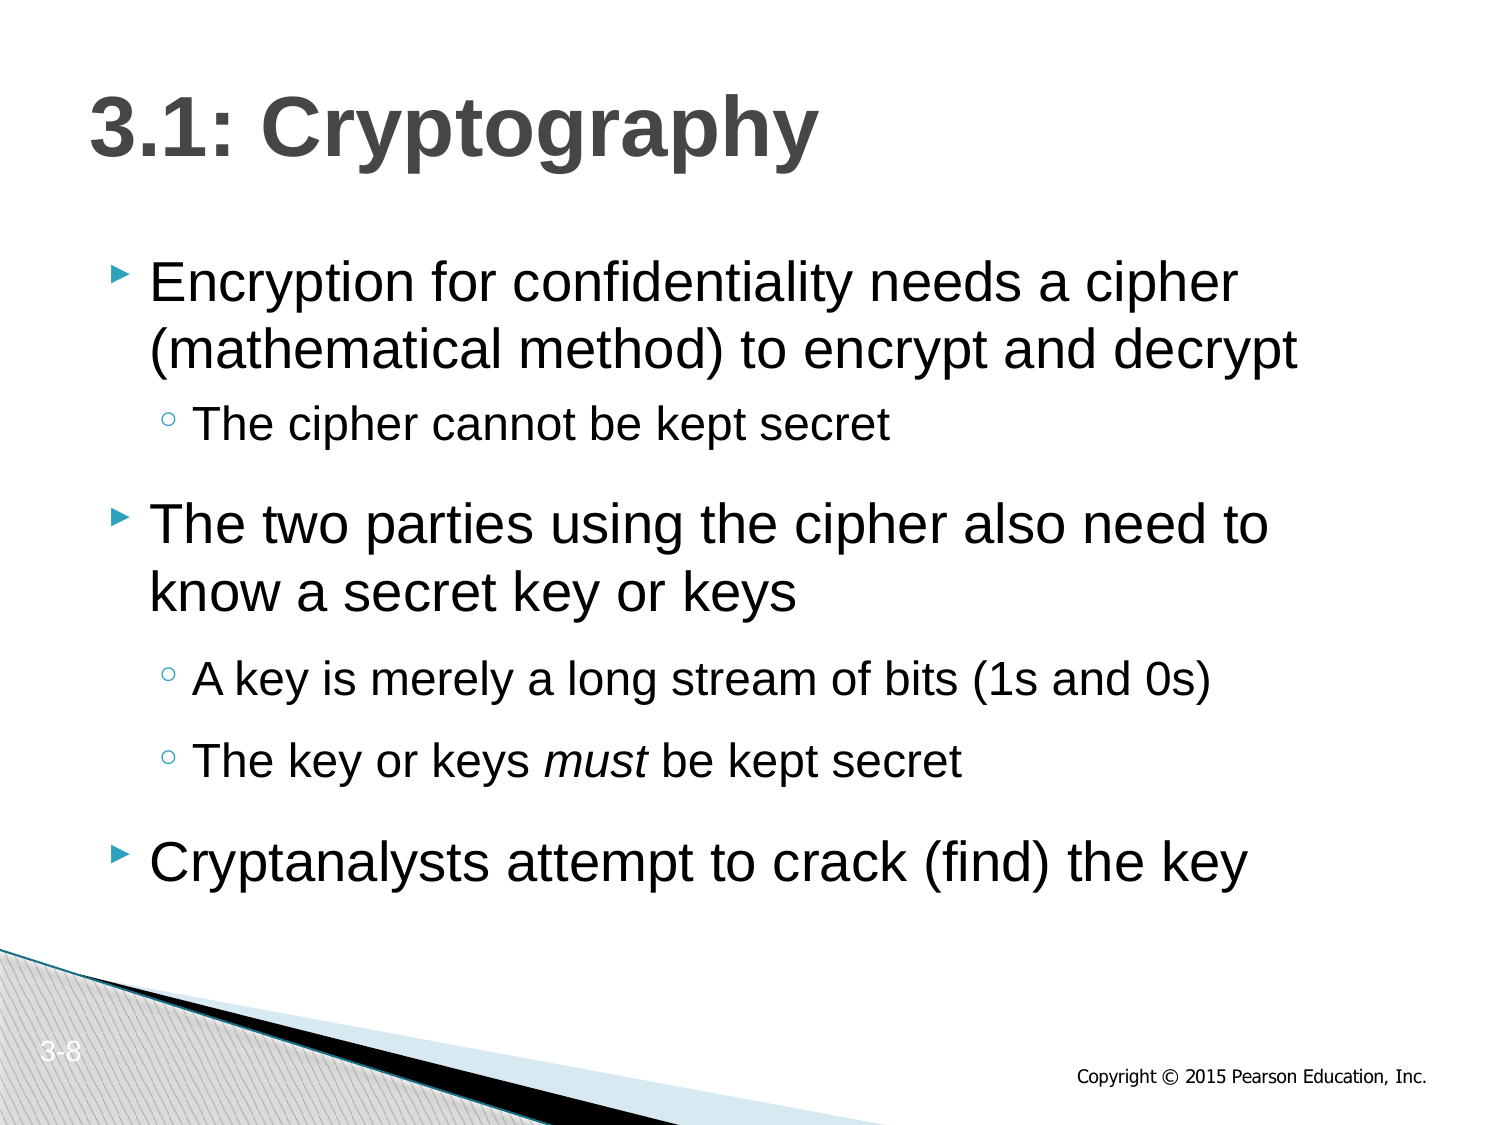

# 3.1: Cryptography
Encryption for confidentiality needs a cipher (mathematical method) to encrypt and decrypt
The cipher cannot be kept secret
The two parties using the cipher also need to know a secret key or keys
A key is merely a long stream of bits (1s and 0s)
The key or keys must be kept secret
Cryptanalysts attempt to crack (find) the key
3-8